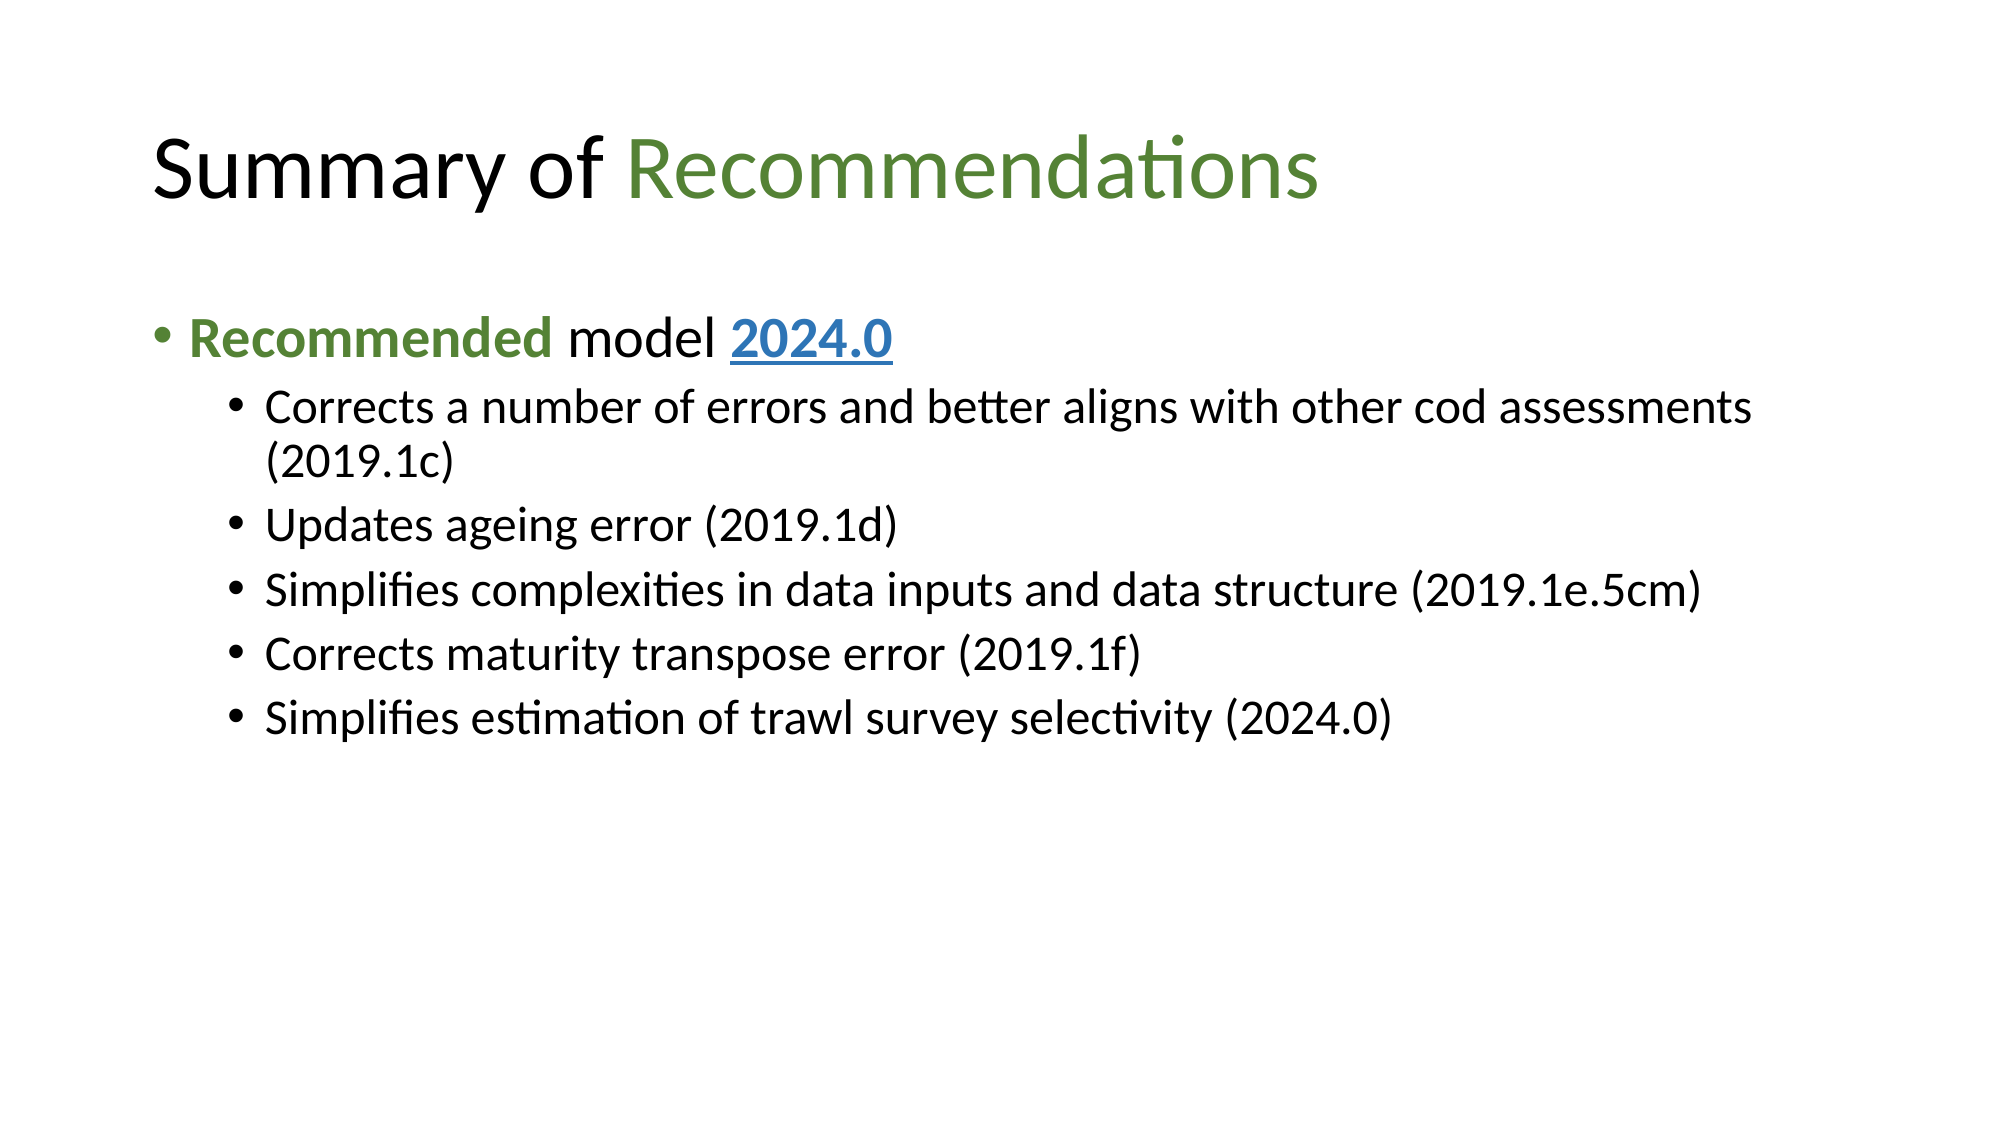

# Summary of Recommendations
Recommended model 2024.0
Corrects a number of errors and better aligns with other cod assessments (2019.1c)
Updates ageing error (2019.1d)
Simplifies complexities in data inputs and data structure (2019.1e.5cm)
Corrects maturity transpose error (2019.1f)
Simplifies estimation of trawl survey selectivity (2024.0)